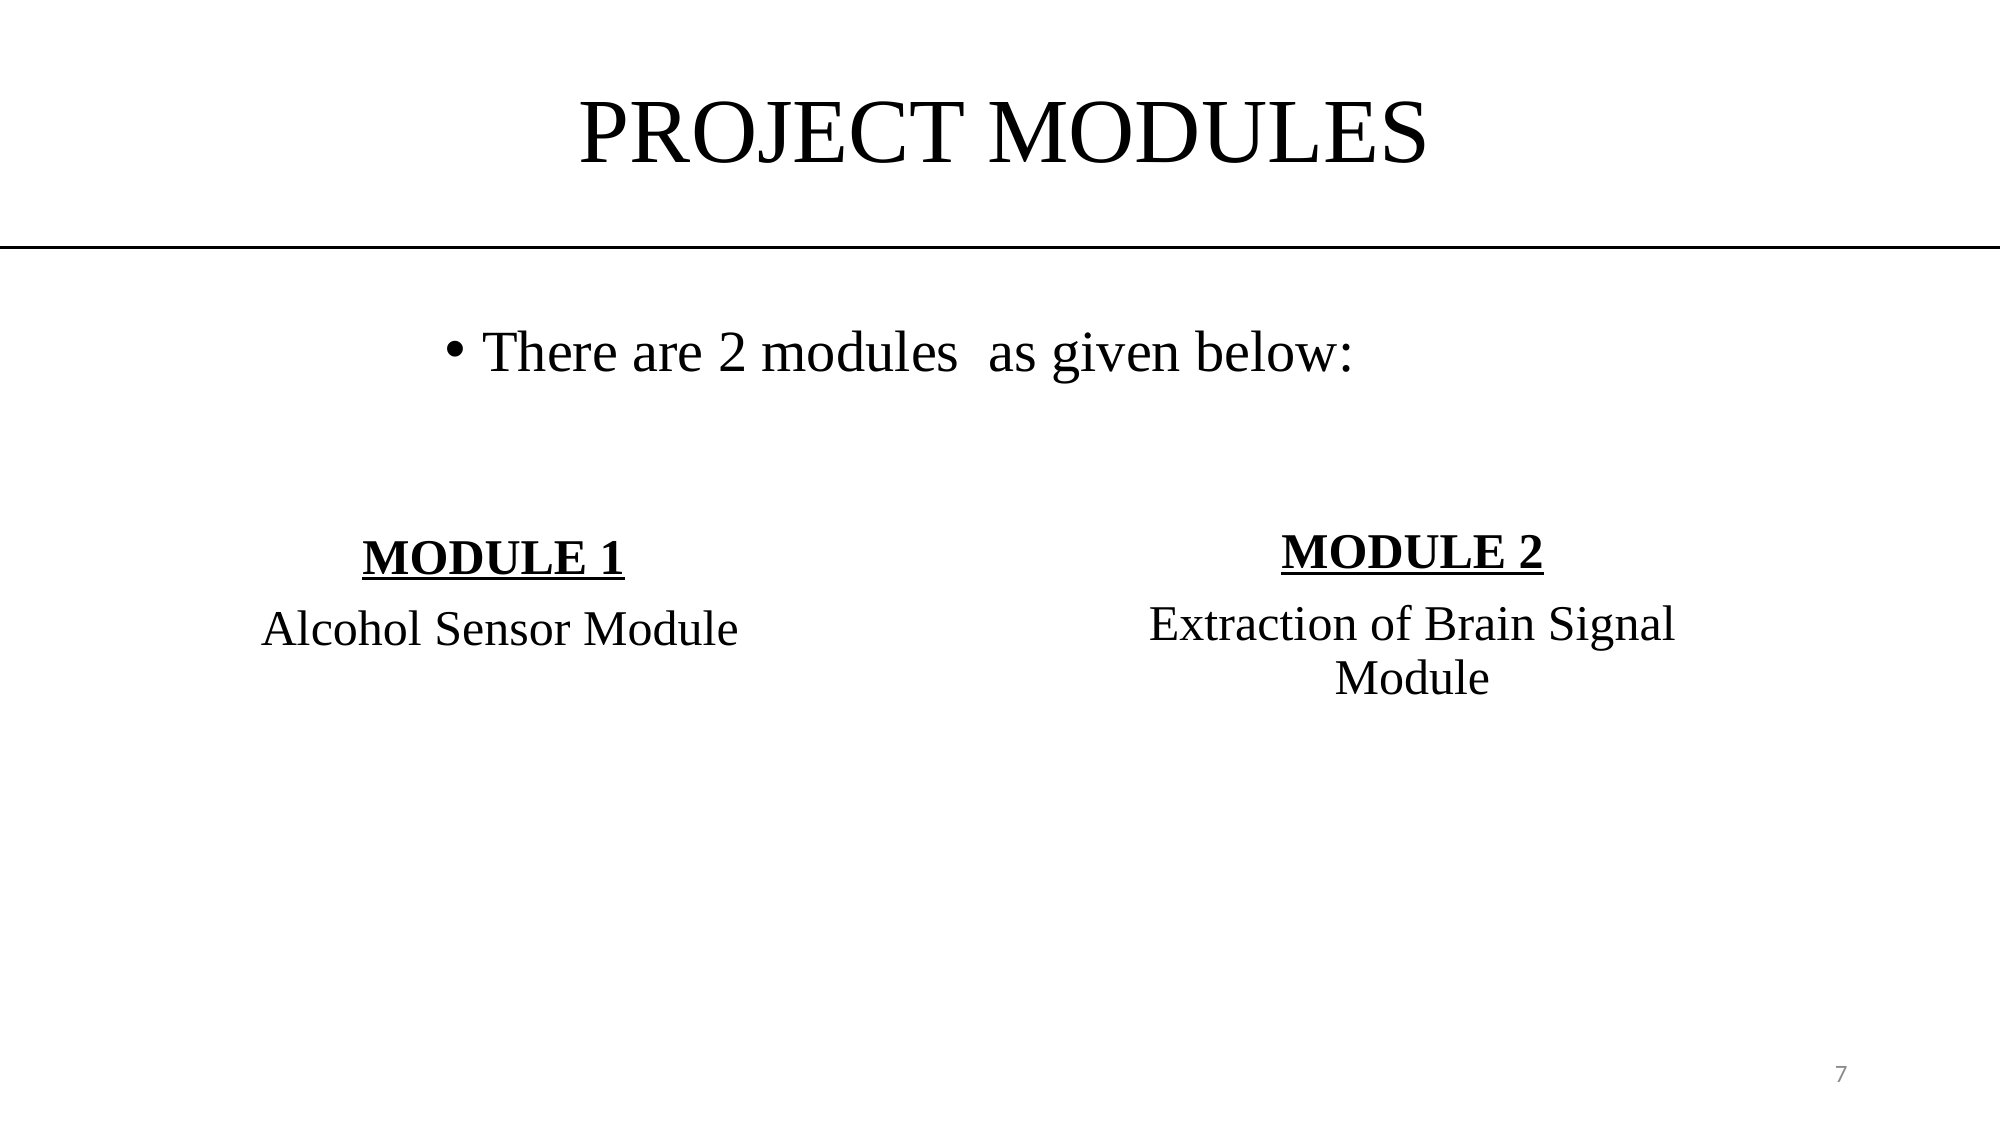

# PROJECT MODULES
There are 2 modules  as given below:

MODULE 1
 Alcohol Sensor Module
MODULE 2
Extraction of Brain Signal Module
7